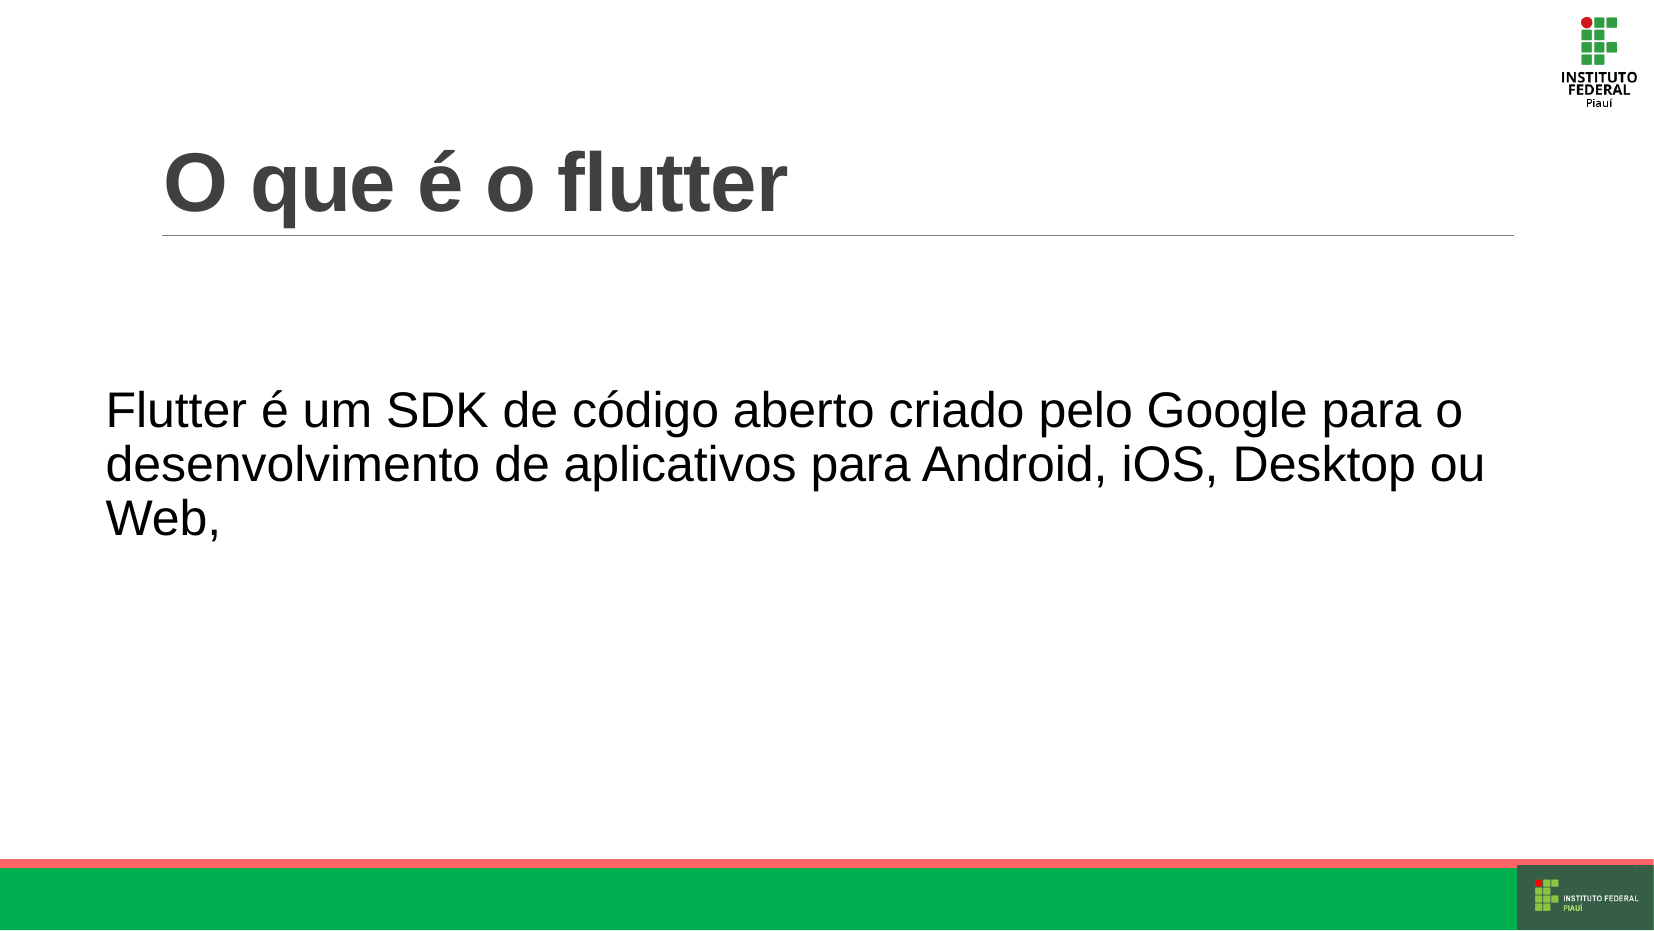

# O que é o flutter
Flutter é um SDK de código aberto criado pelo Google para o desenvolvimento de aplicativos para Android, iOS, Desktop ou Web,